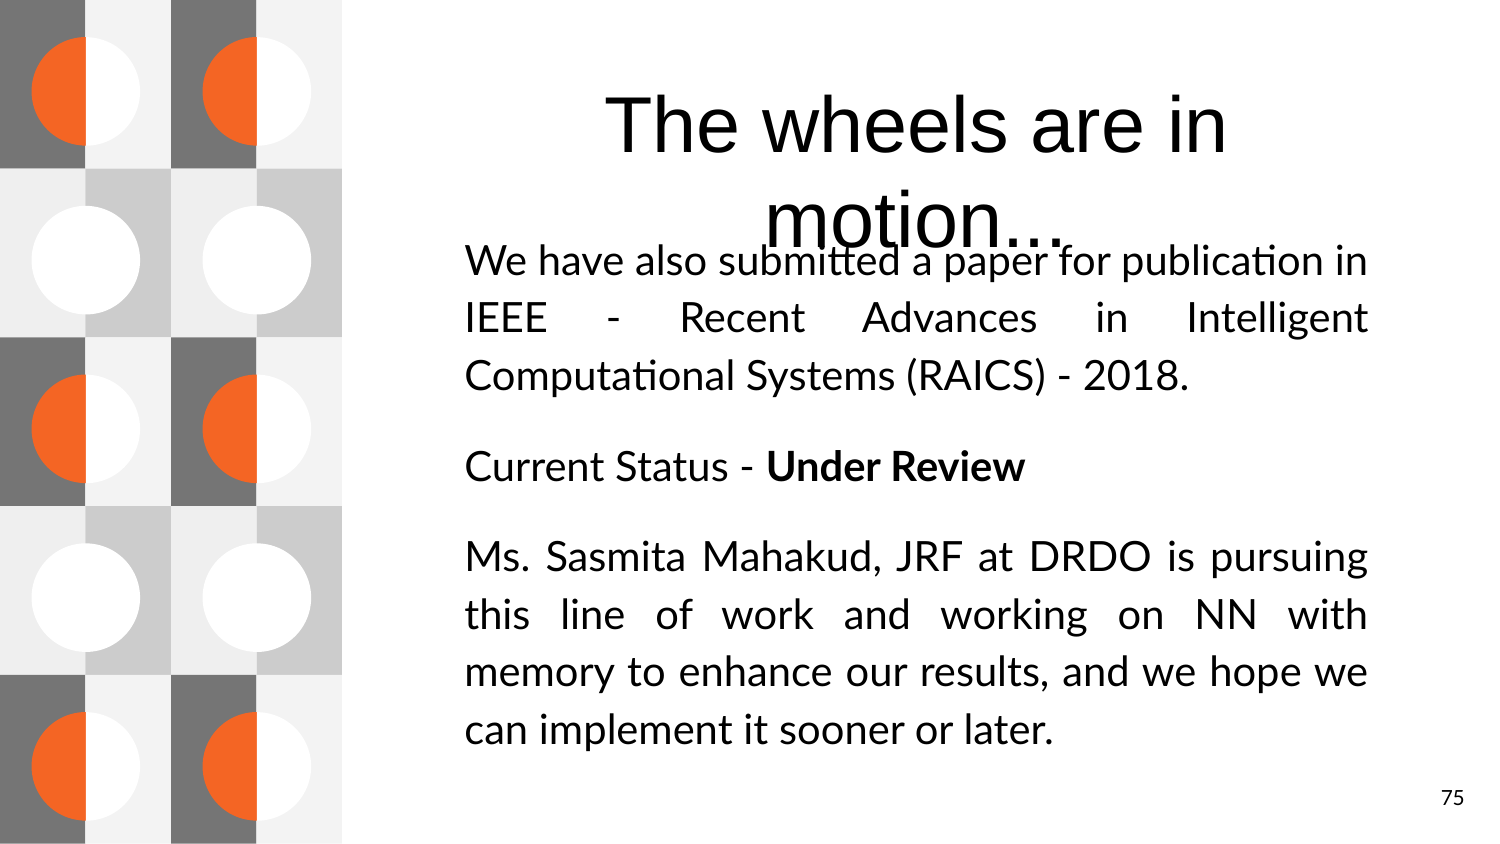

The wheels are in motion...
We have also submitted a paper for publication in IEEE - Recent Advances in Intelligent Computational Systems (RAICS) - 2018.
Current Status - Under Review
Ms. Sasmita Mahakud, JRF at DRDO is pursuing this line of work and working on NN with memory to enhance our results, and we hope we can implement it sooner or later.

75